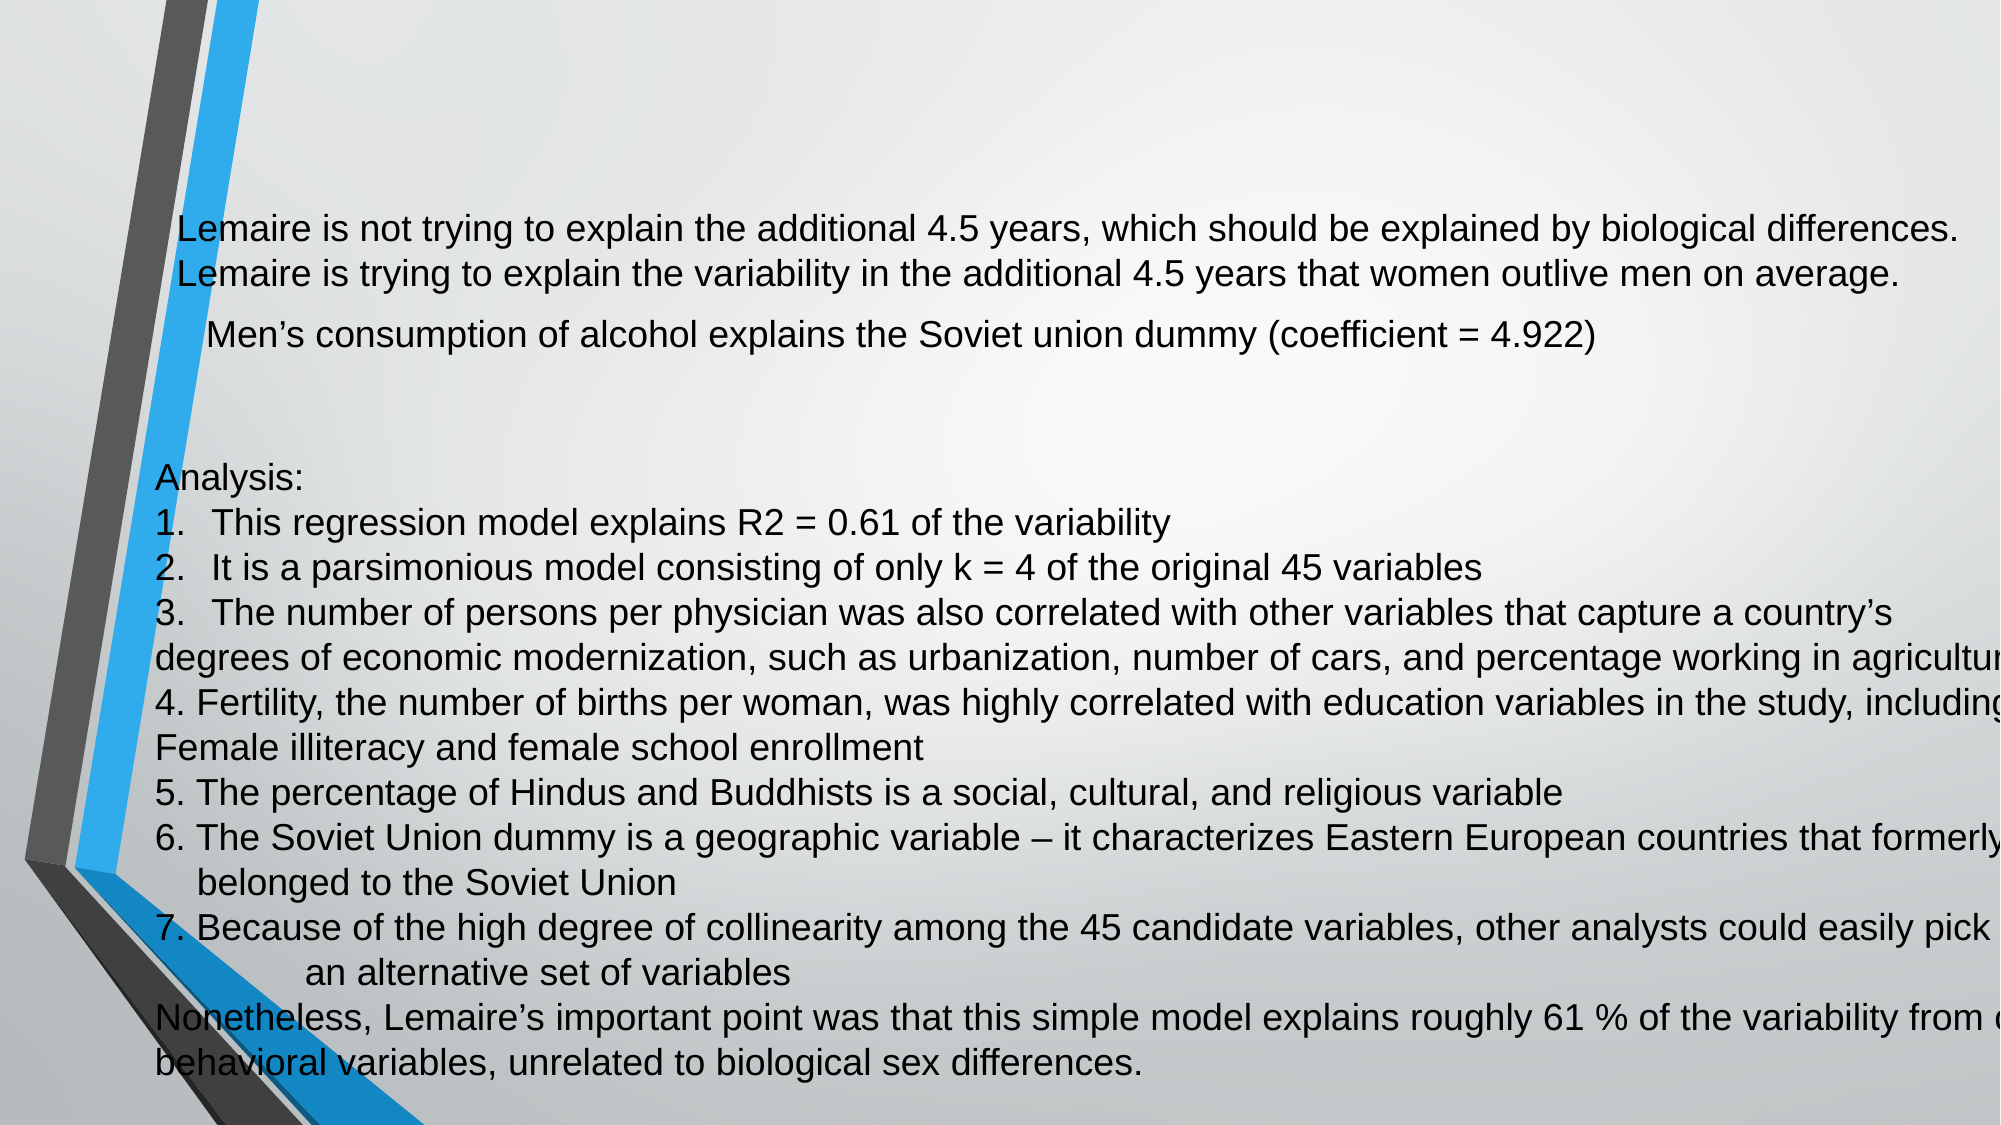

Lemaire is not trying to explain the additional 4.5 years, which should be explained by biological differences.
Lemaire is trying to explain the variability in the additional 4.5 years that women outlive men on average.
Men’s consumption of alcohol explains the Soviet union dummy (coefficient = 4.922)
Analysis:
This regression model explains R2 = 0.61 of the variability
It is a parsimonious model consisting of only k = 4 of the original 45 variables
The number of persons per physician was also correlated with other variables that capture a country’s
degrees of economic modernization, such as urbanization, number of cars, and percentage working in agriculture
4. Fertility, the number of births per woman, was highly correlated with education variables in the study, including
Female illiteracy and female school enrollment
5. The percentage of Hindus and Buddhists is a social, cultural, and religious variable
6. The Soviet Union dummy is a geographic variable – it characterizes Eastern European countries that formerly
    belonged to the Soviet Union
7. Because of the high degree of collinearity among the 45 candidate variables, other analysts could easily pick
	an alternative set of variables
Nonetheless, Lemaire’s important point was that this simple model explains roughly 61 % of the variability from only
behavioral variables, unrelated to biological sex differences.